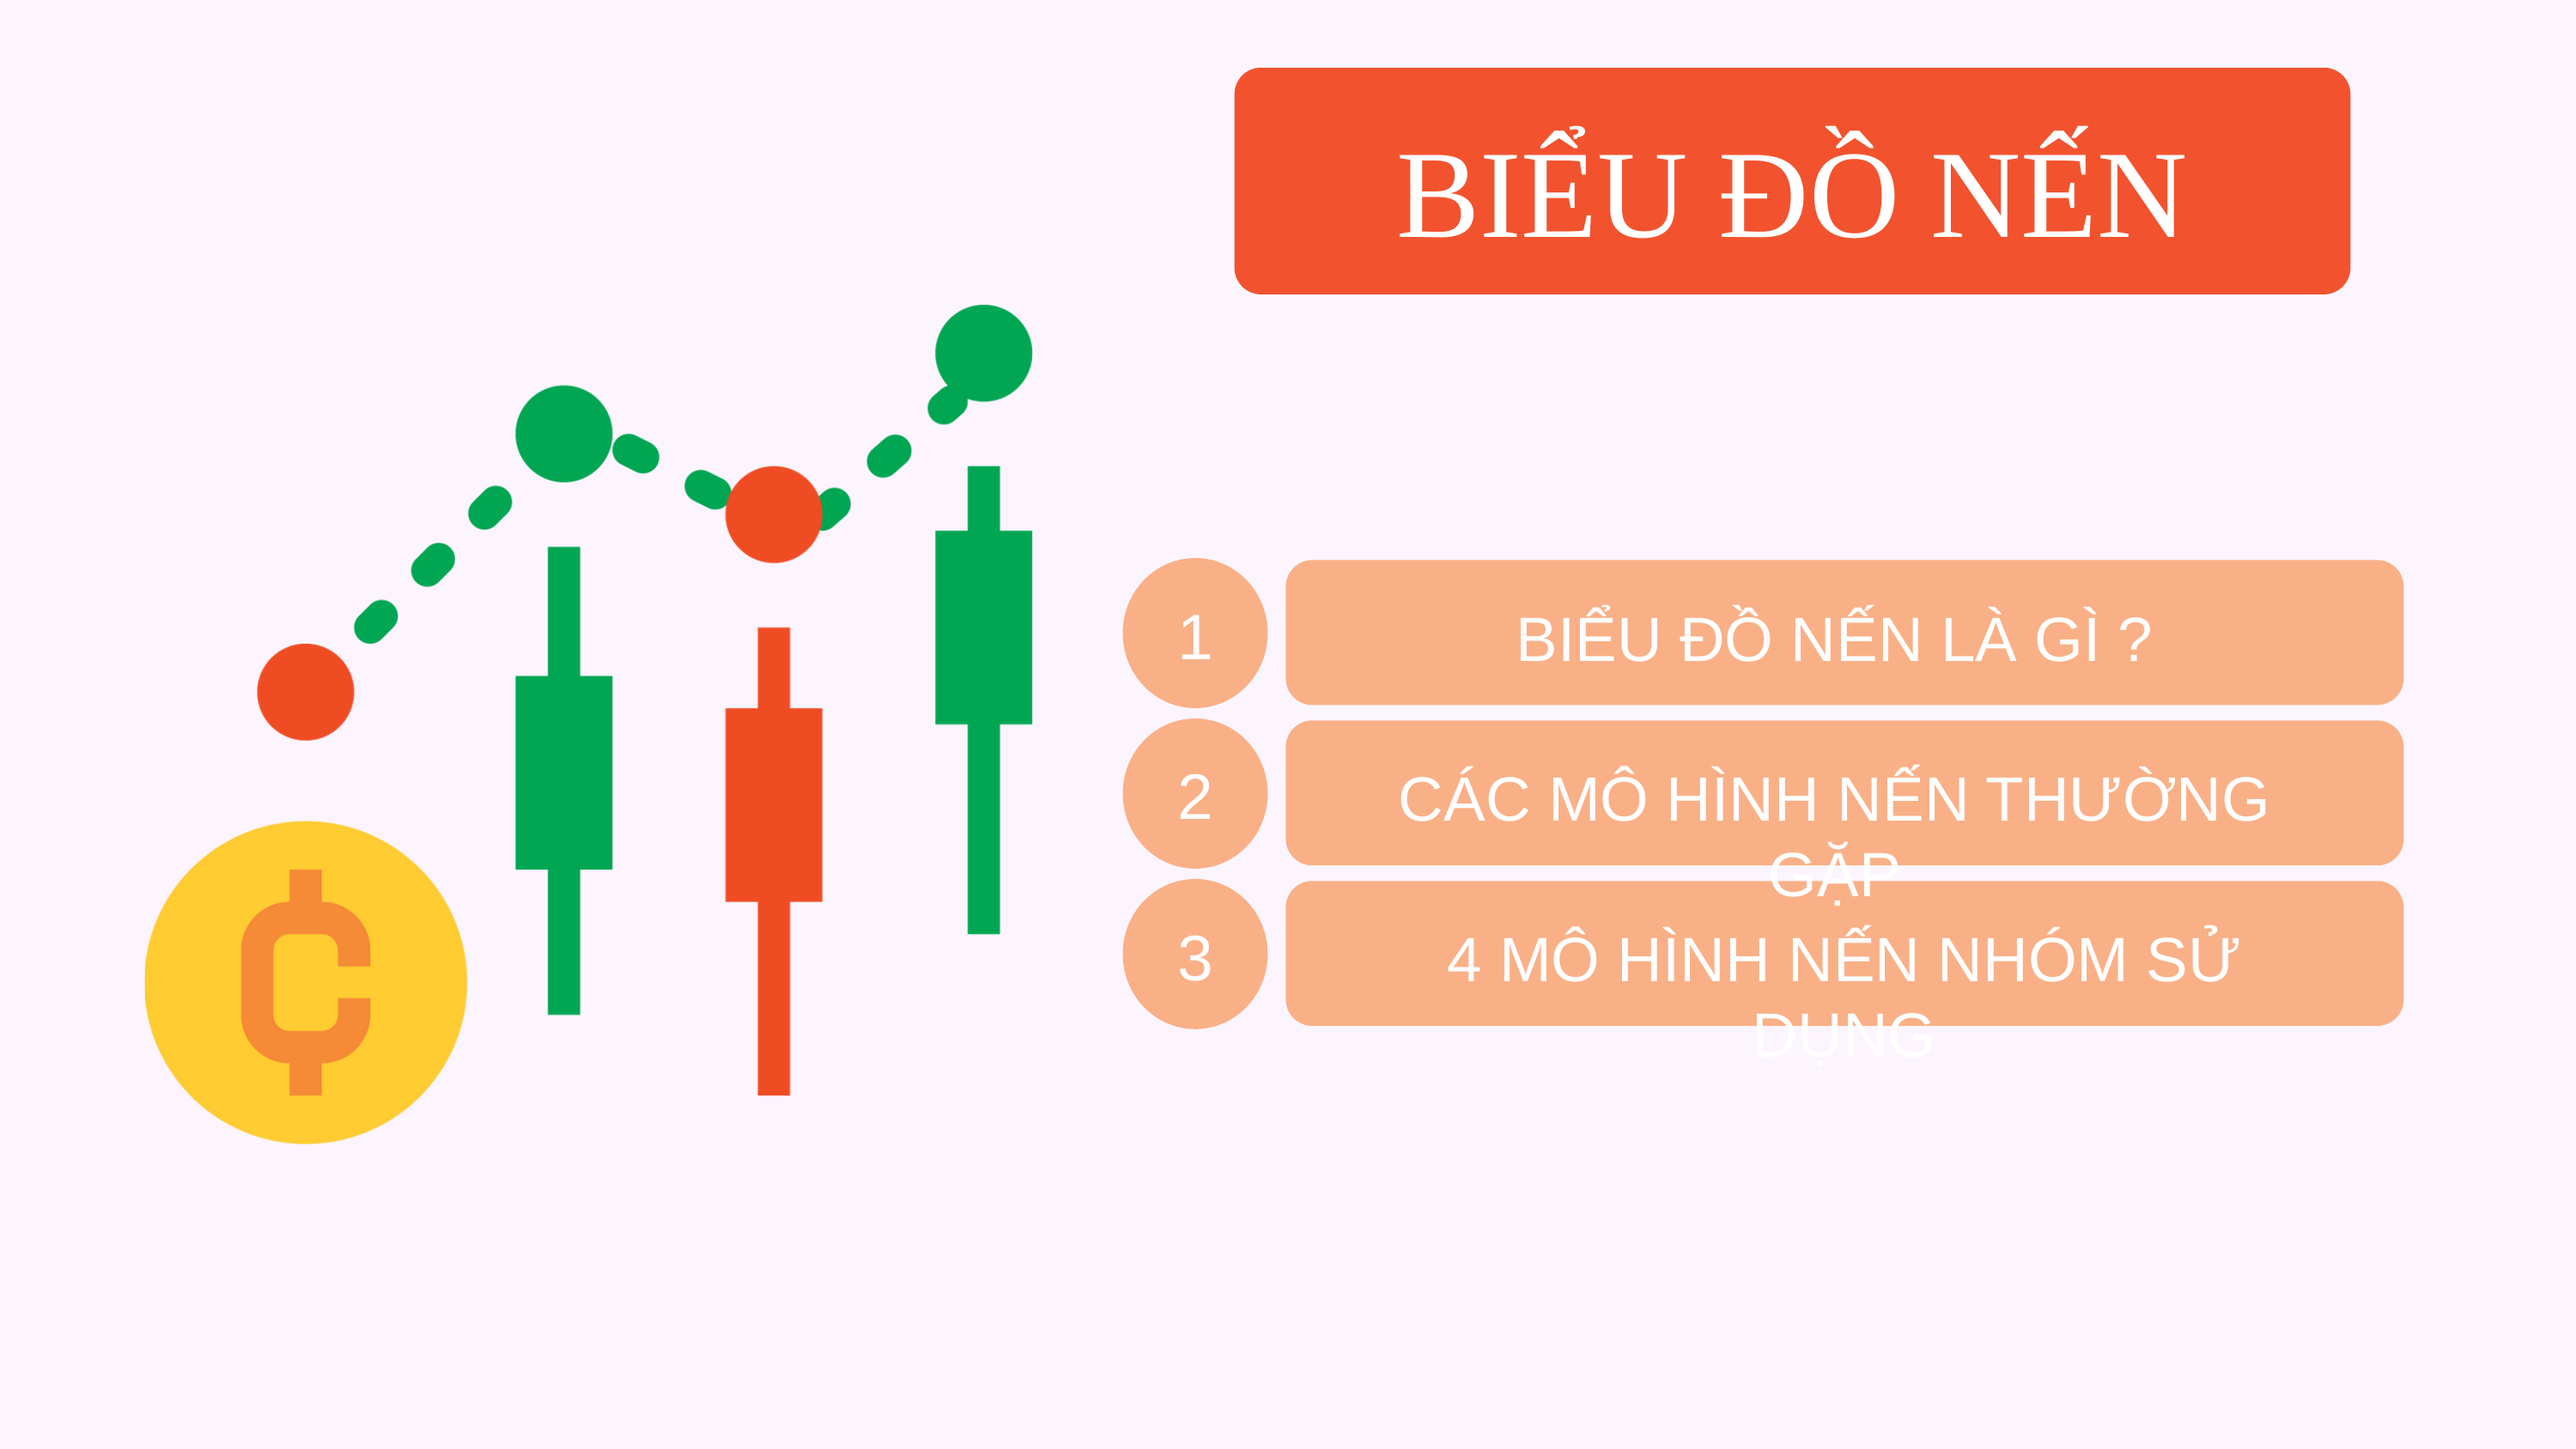

BIỂU ĐỒ NẾN

1

BIỂU ĐỒ NẾN LÀ GÌ ?

2

CÁC MÔ HÌNH NẾN THƯỜNG GẶP

3

4 MÔ HÌNH NẾN NHÓM SỬ DỤNG